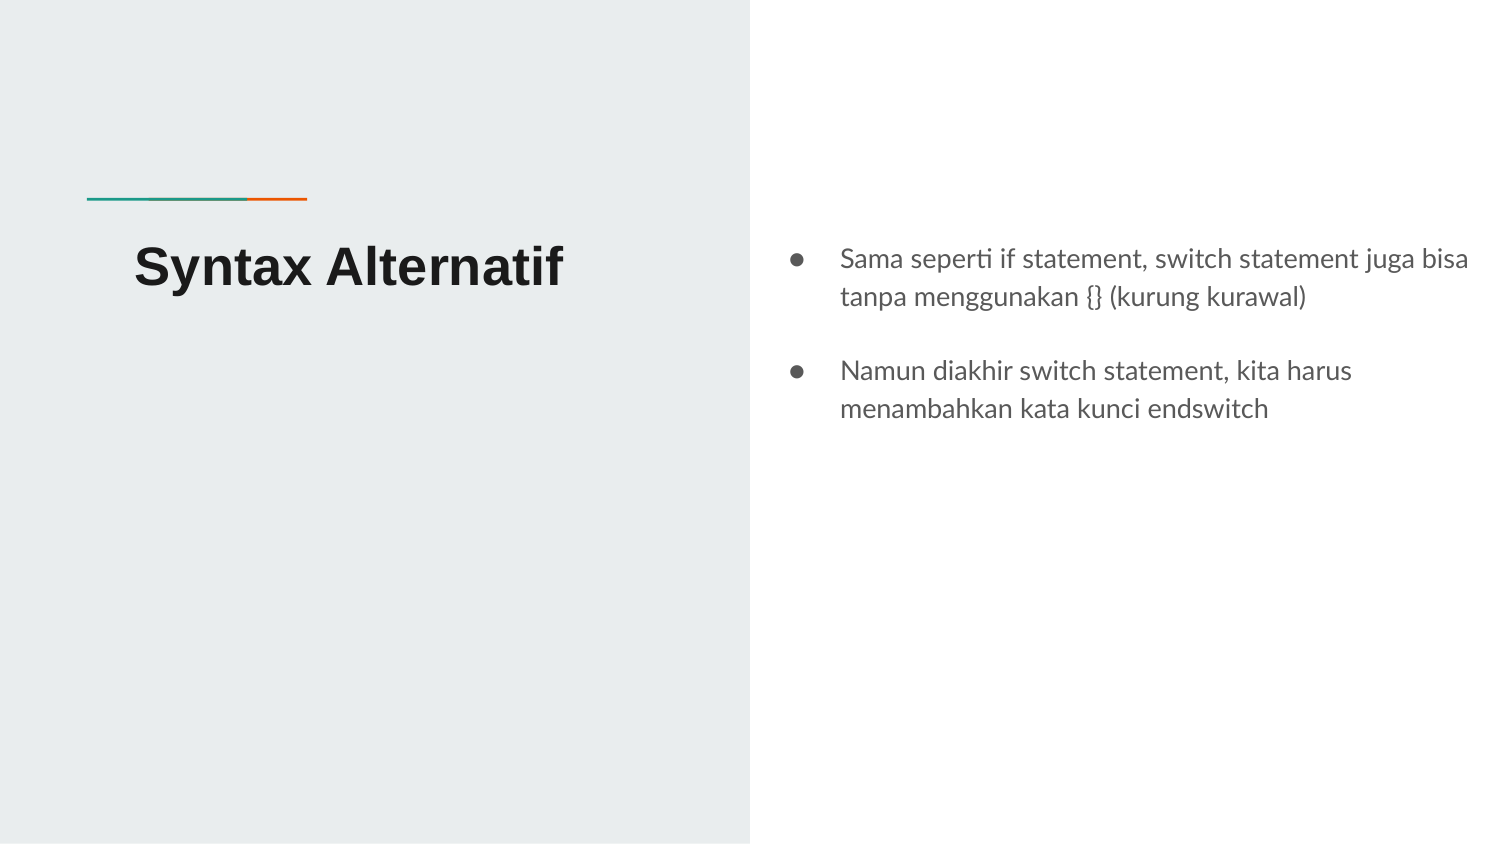

# Syntax Alternatif
Sama seperti if statement, switch statement juga bisa tanpa menggunakan {} (kurung kurawal)

Namun diakhir switch statement, kita harus menambahkan kata kunci endswitch